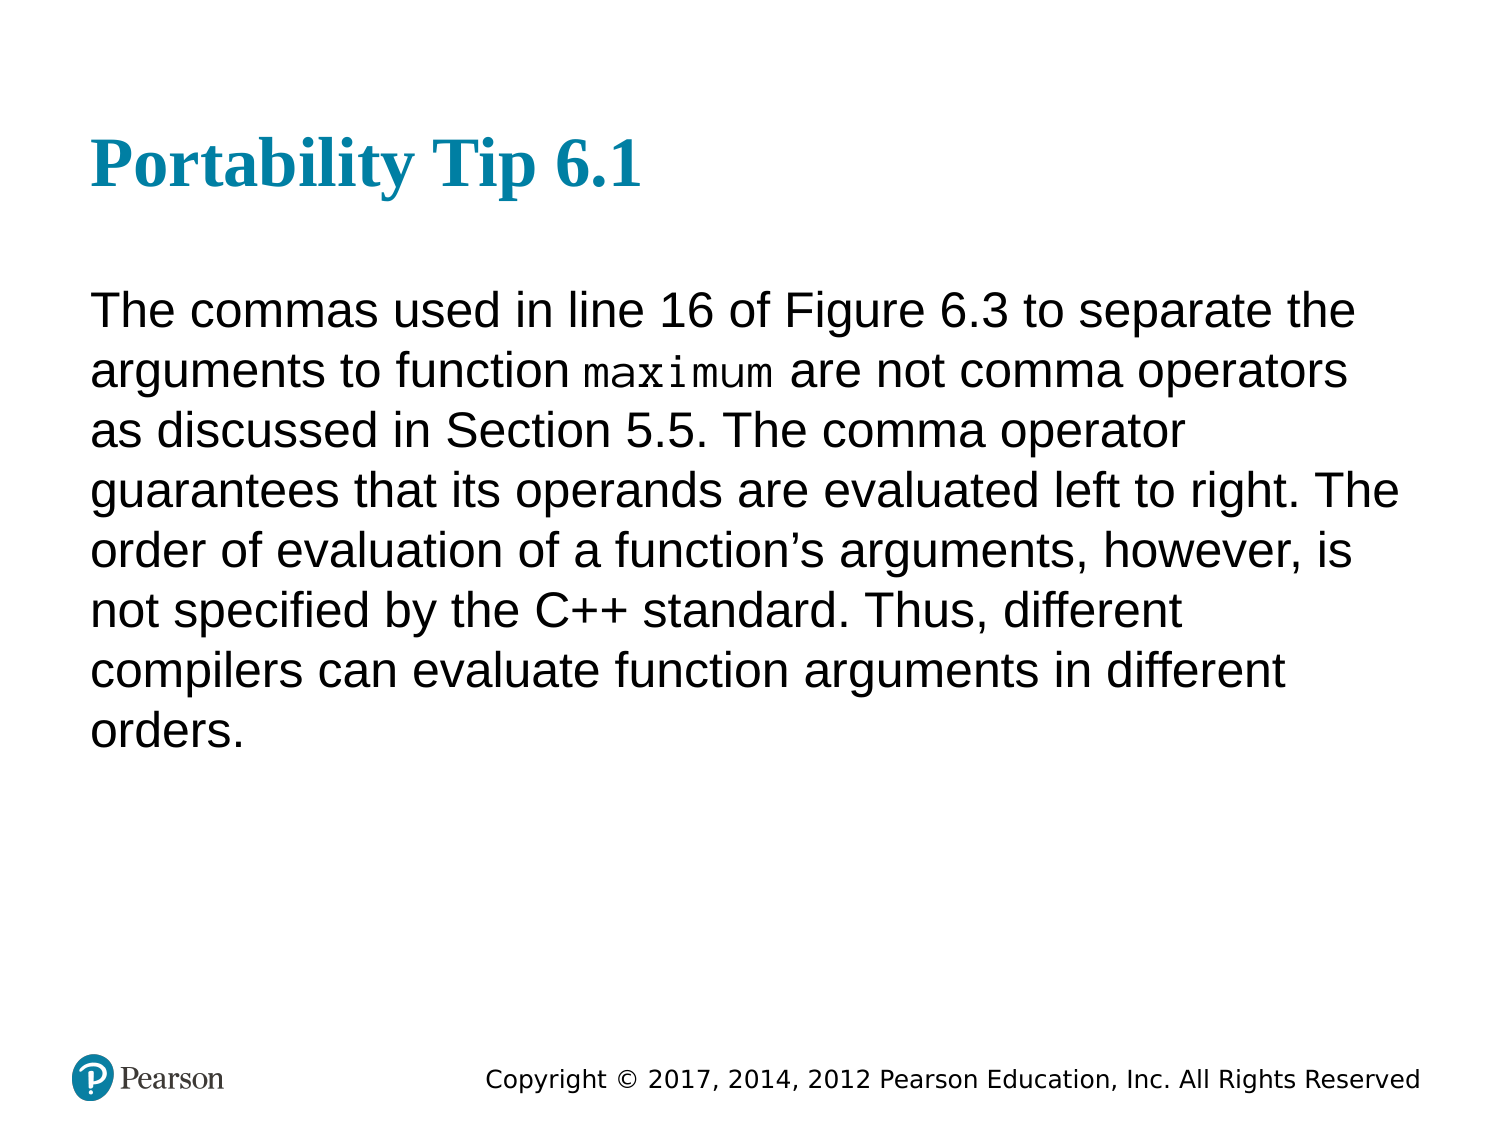

# Portability Tip 6.1
The commas used in line 16 of Figure 6.3 to separate the arguments to function maximum are not comma operators as discussed in Section 5.5. The comma operator guarantees that its operands are evaluated left to right. The order of evaluation of a function’s arguments, however, is not specified by the C++ standard. Thus, different compilers can evaluate function arguments in different orders.